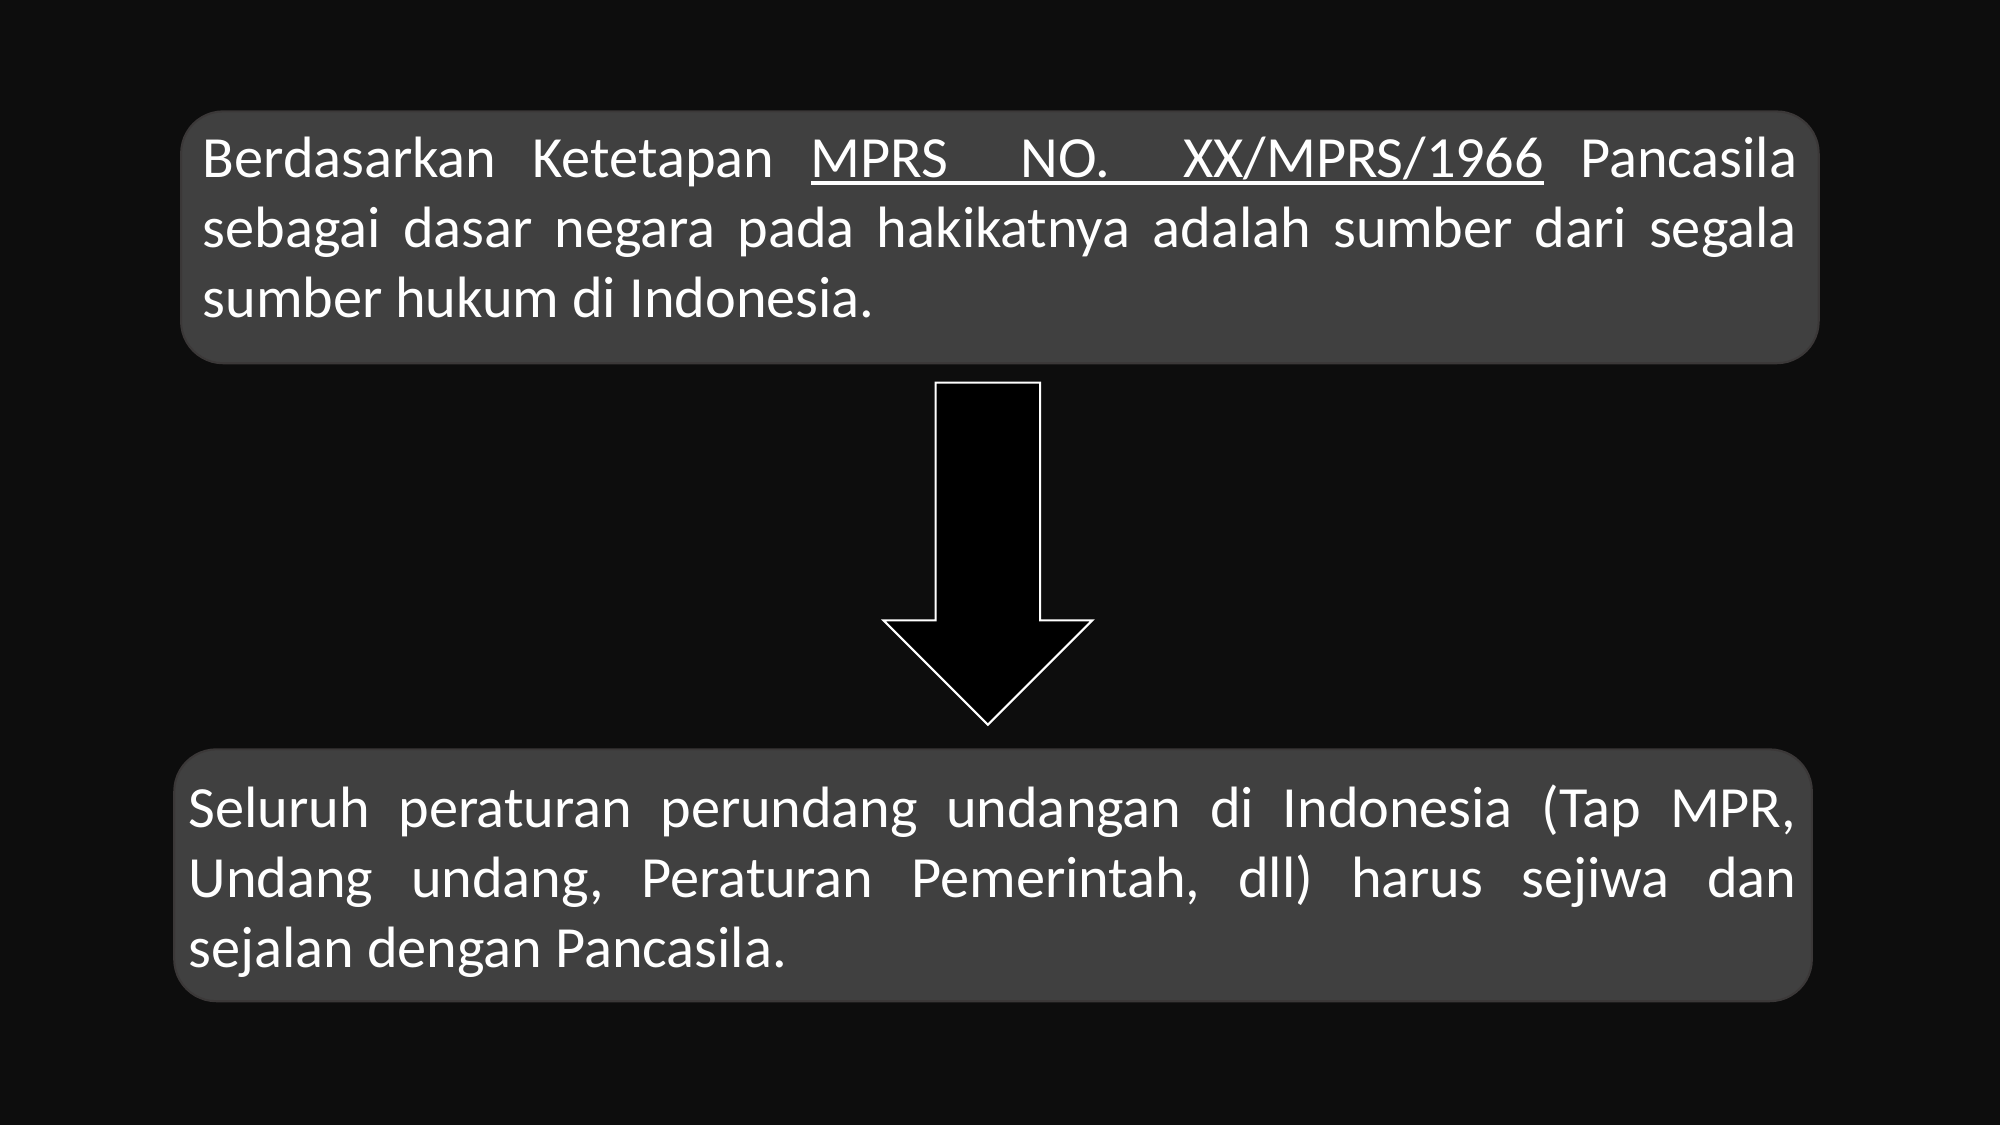

Berdasarkan Ketetapan MPRS  NO.  XX/MPRS/1966 Pancasila sebagai dasar negara pada hakikatnya adalah sumber dari segala sumber hukum di Indonesia.

Seluruh peraturan perundang undangan di Indonesia (Tap MPR, Undang undang, Peraturan Pemerintah, dll) harus sejiwa dan sejalan dengan Pancasila.